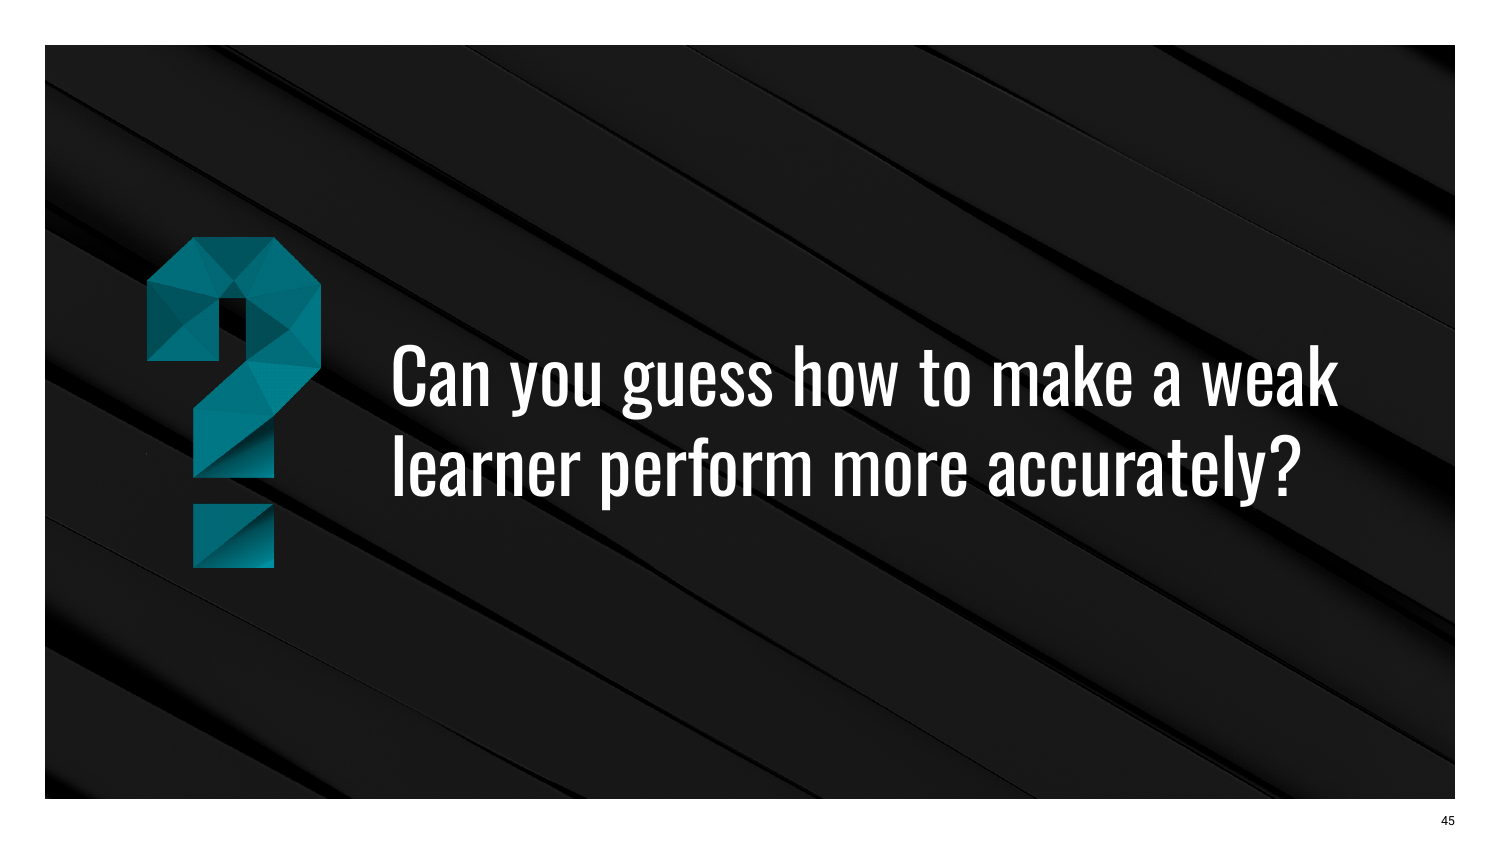

# Can you guess how to make a weak learner perform more accurately?

45